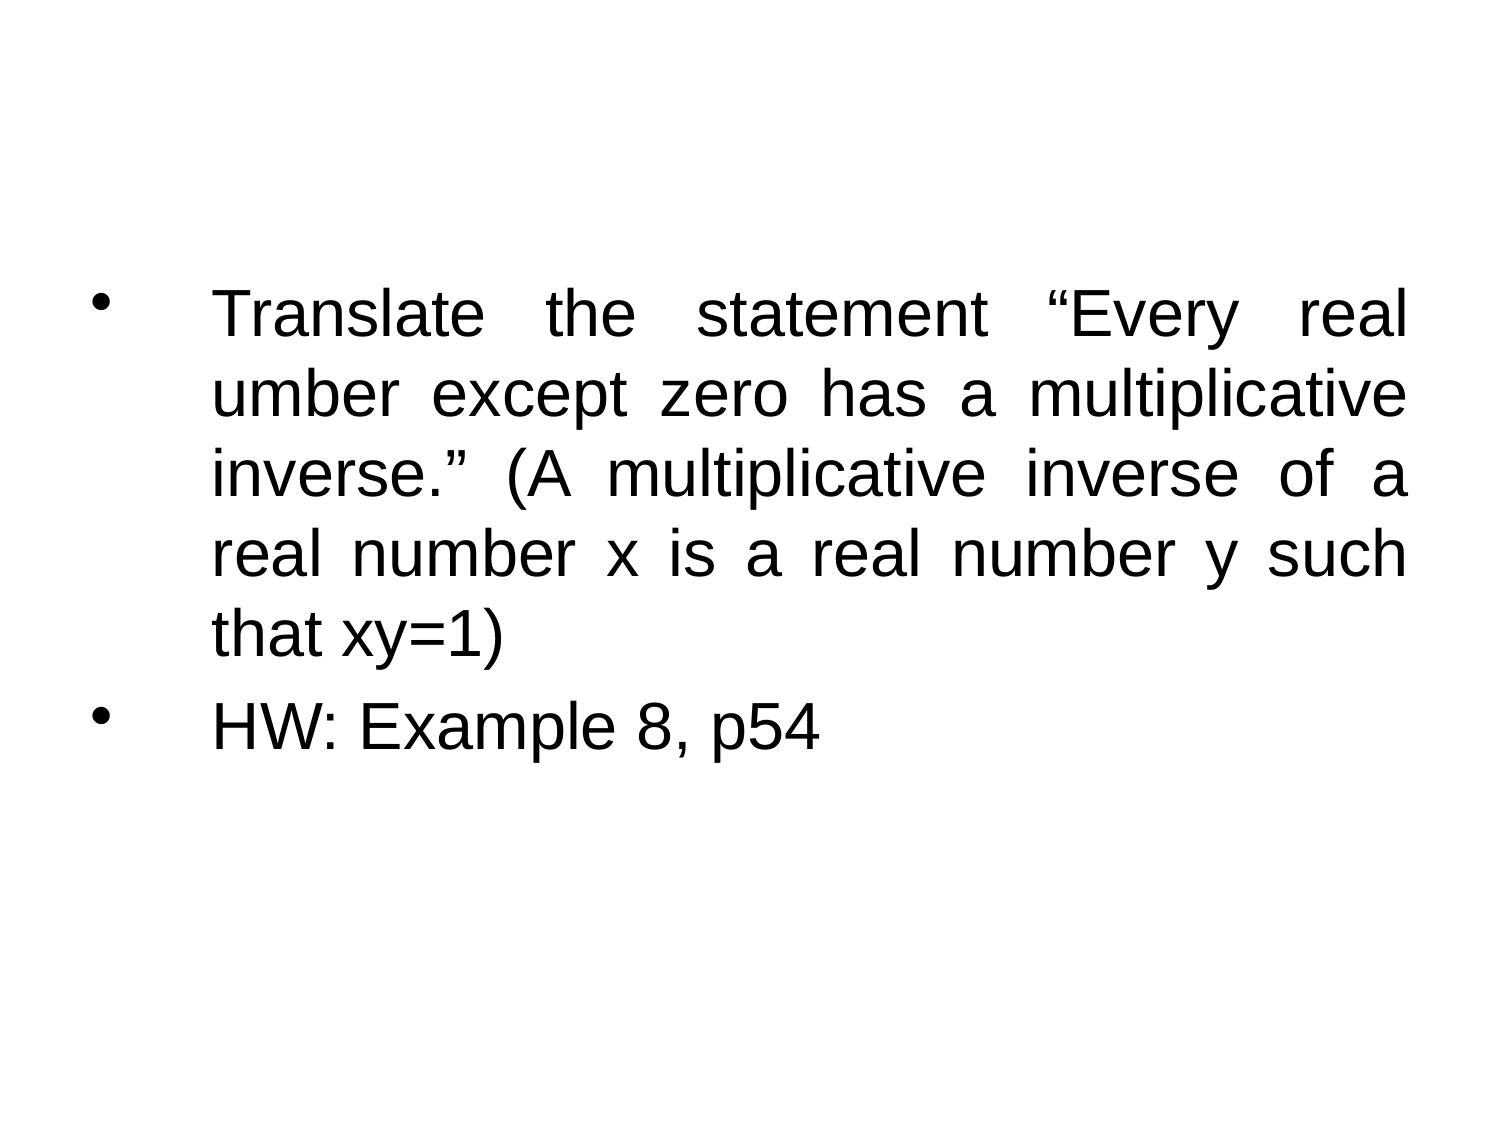

#
Translate the statement “Every real umber except zero has a multiplicative inverse.” (A multiplicative inverse of a real number x is a real number y such that xy=1)
HW: Example 8, p54